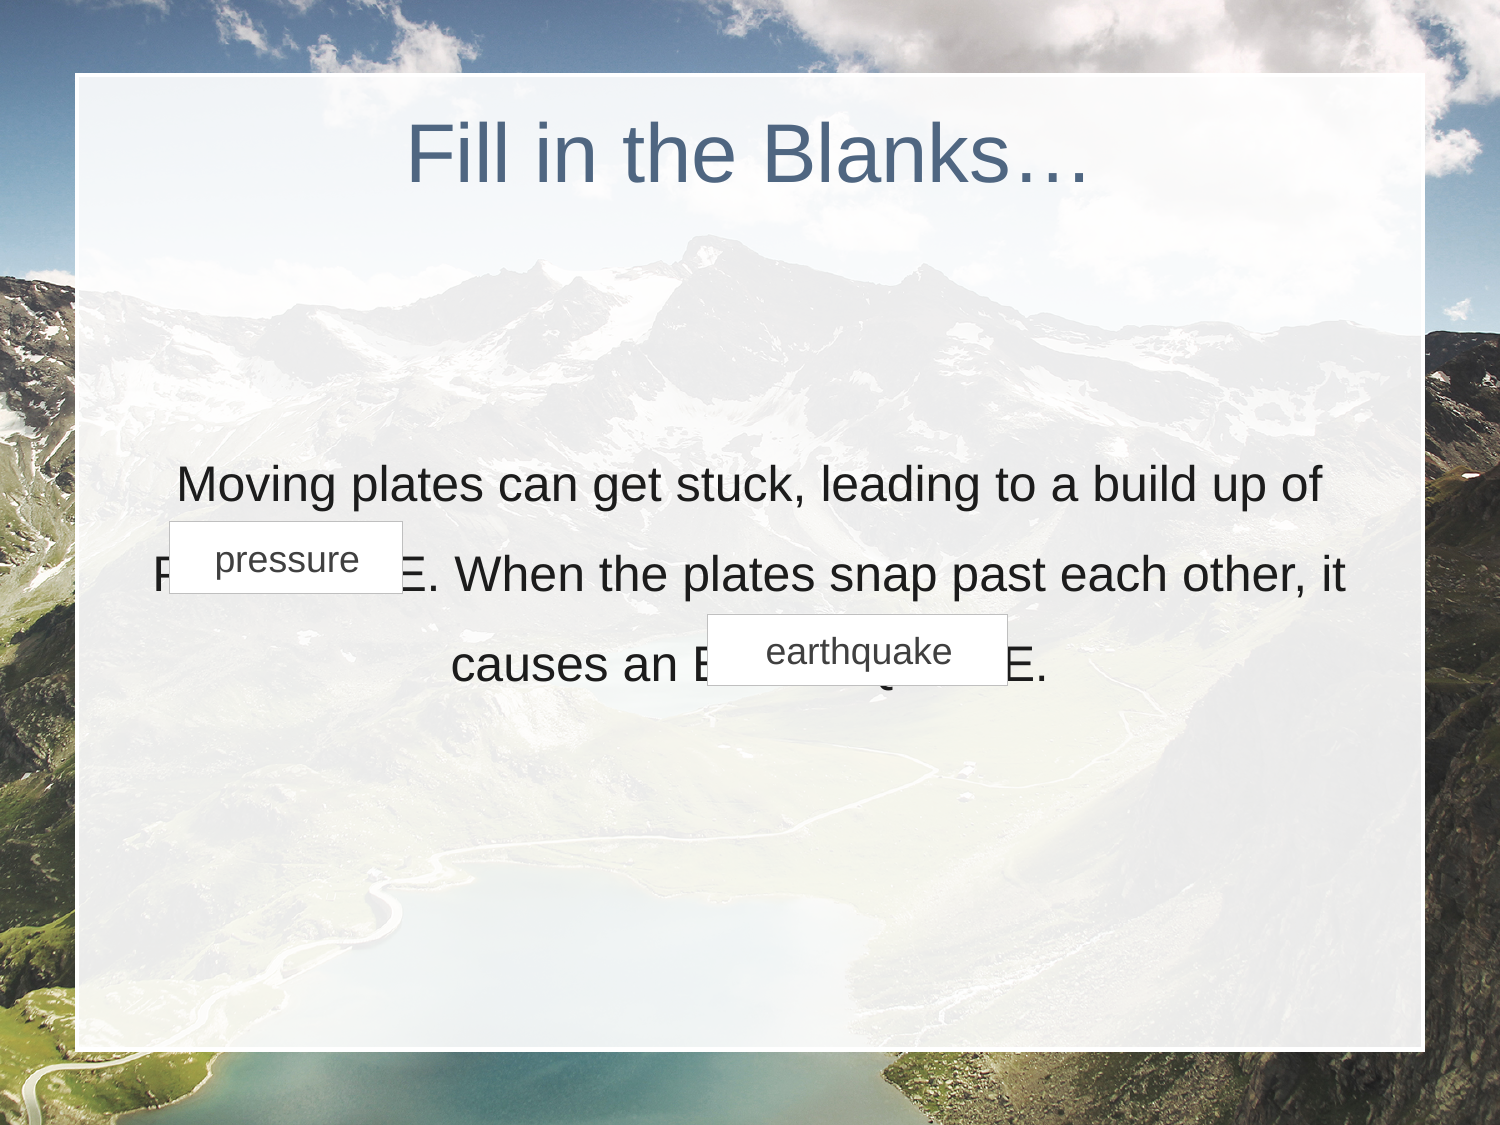

# Fill in the Blanks…
Moving plates can get stuck, leading to a build up of PRESSURE. When the plates snap past each other, it causes an EARTHQUAKE.

pressure
earthquake